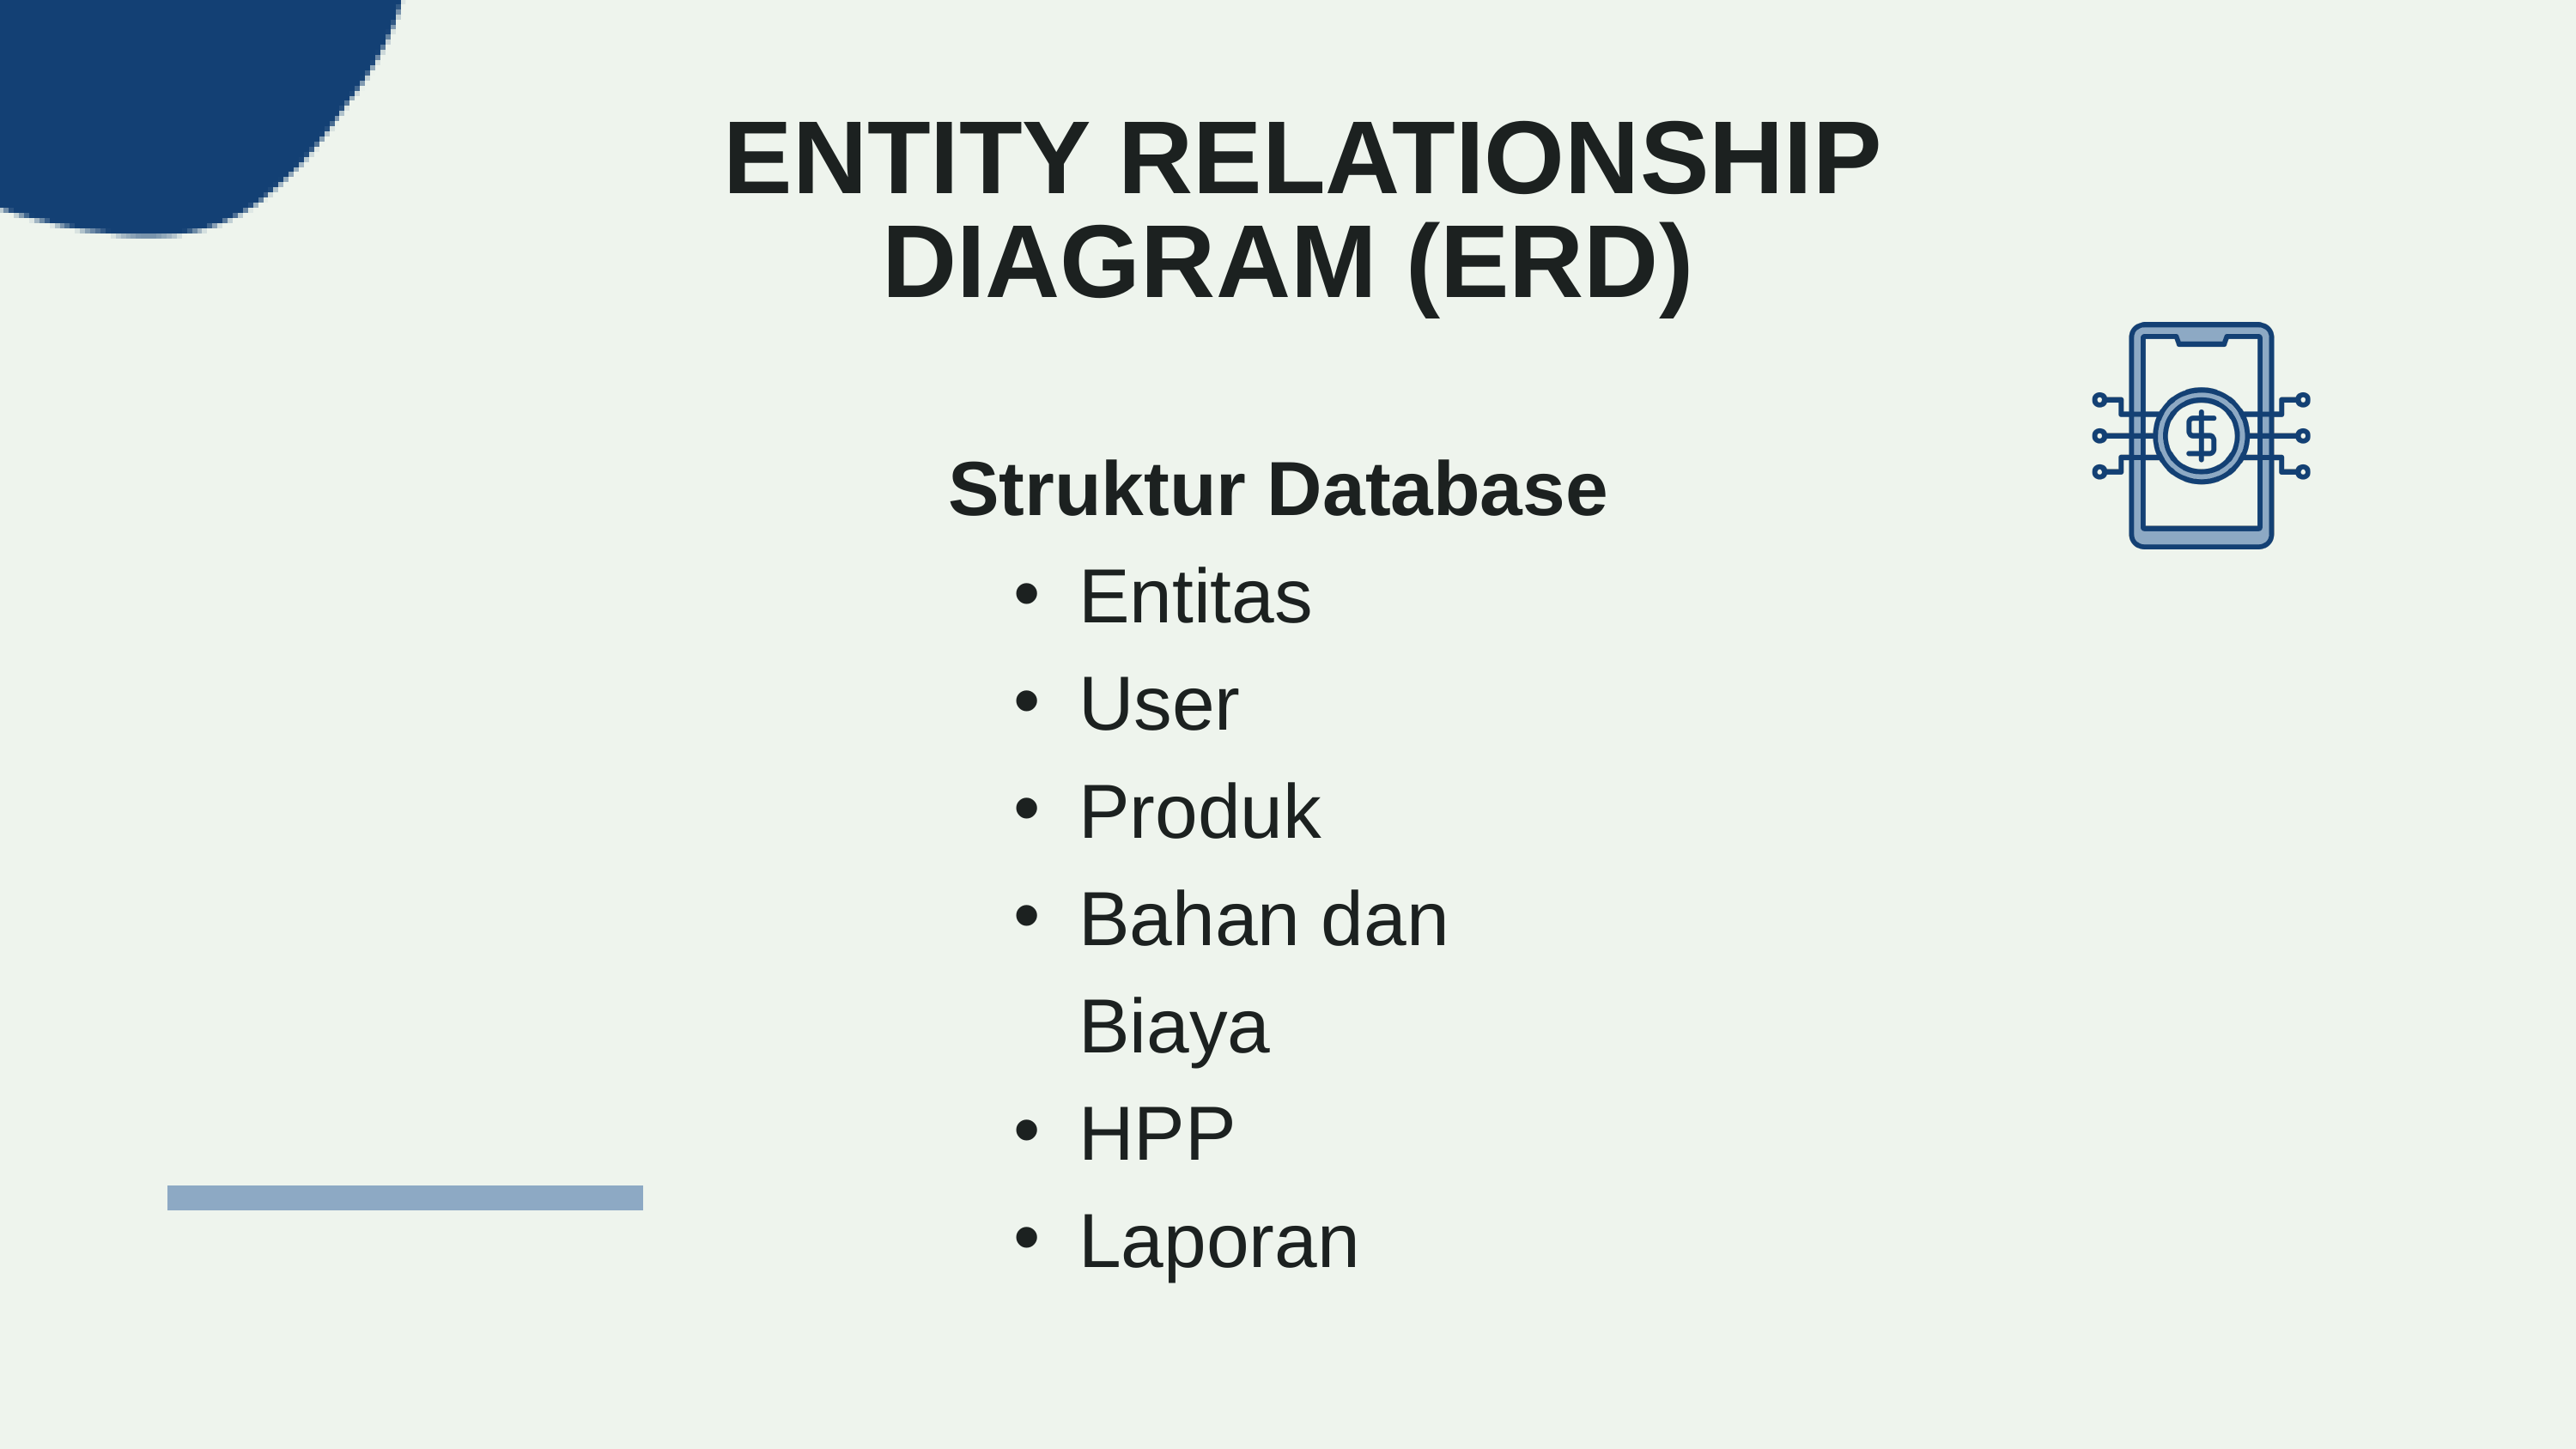

ENTITY RELATIONSHIP DIAGRAM (ERD)

Struktur Database
Entitas
User
Produk
Bahan dan Biaya
HPP
Laporan